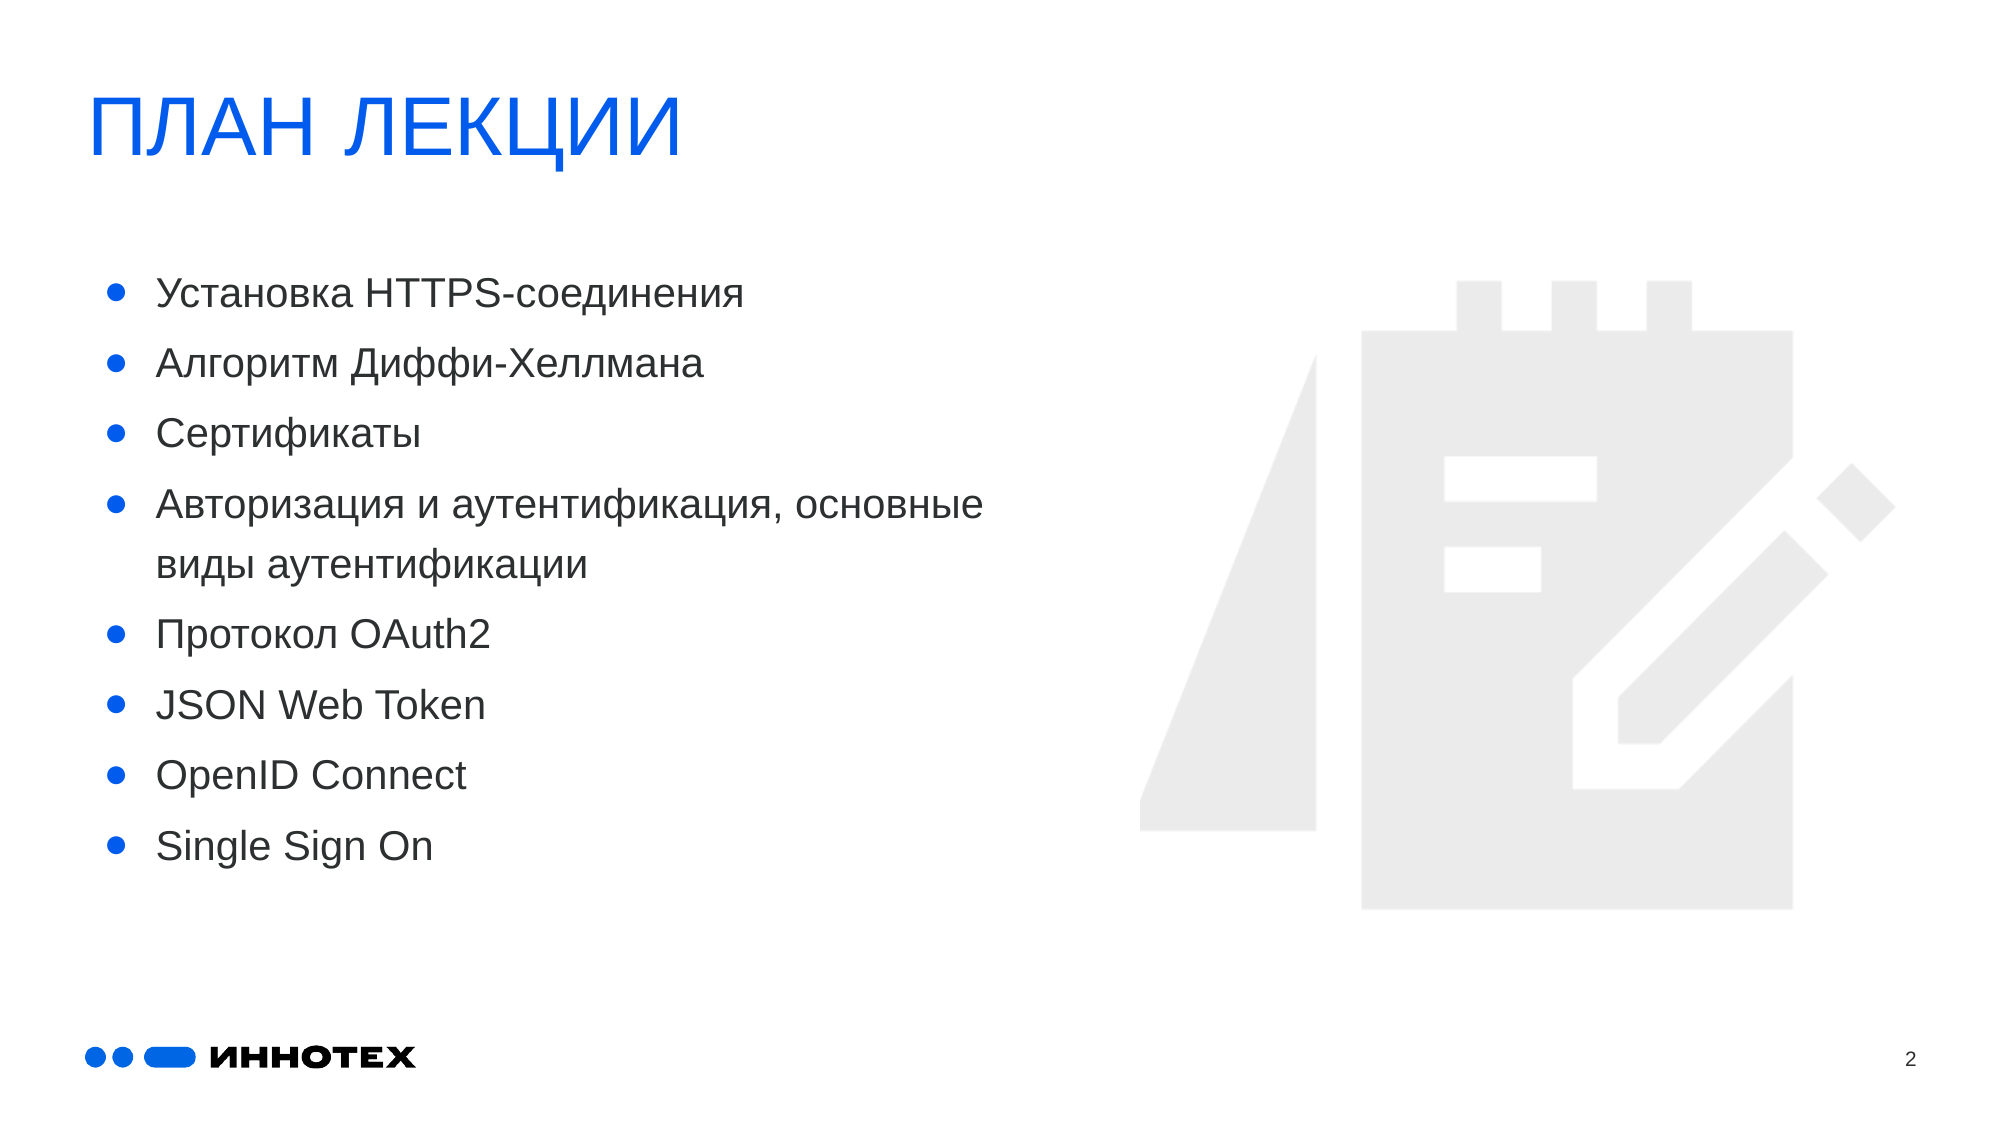

ПЛАН ЛЕКЦИИ

Установка HTTPS-соединения
Алгоритм Диффи-Хеллмана
Сертификаты
Авторизация и аутентификация, основные виды аутентификации
Протокол OAuth2
JSON Web Token
OpenID Connect
Single Sign On
2